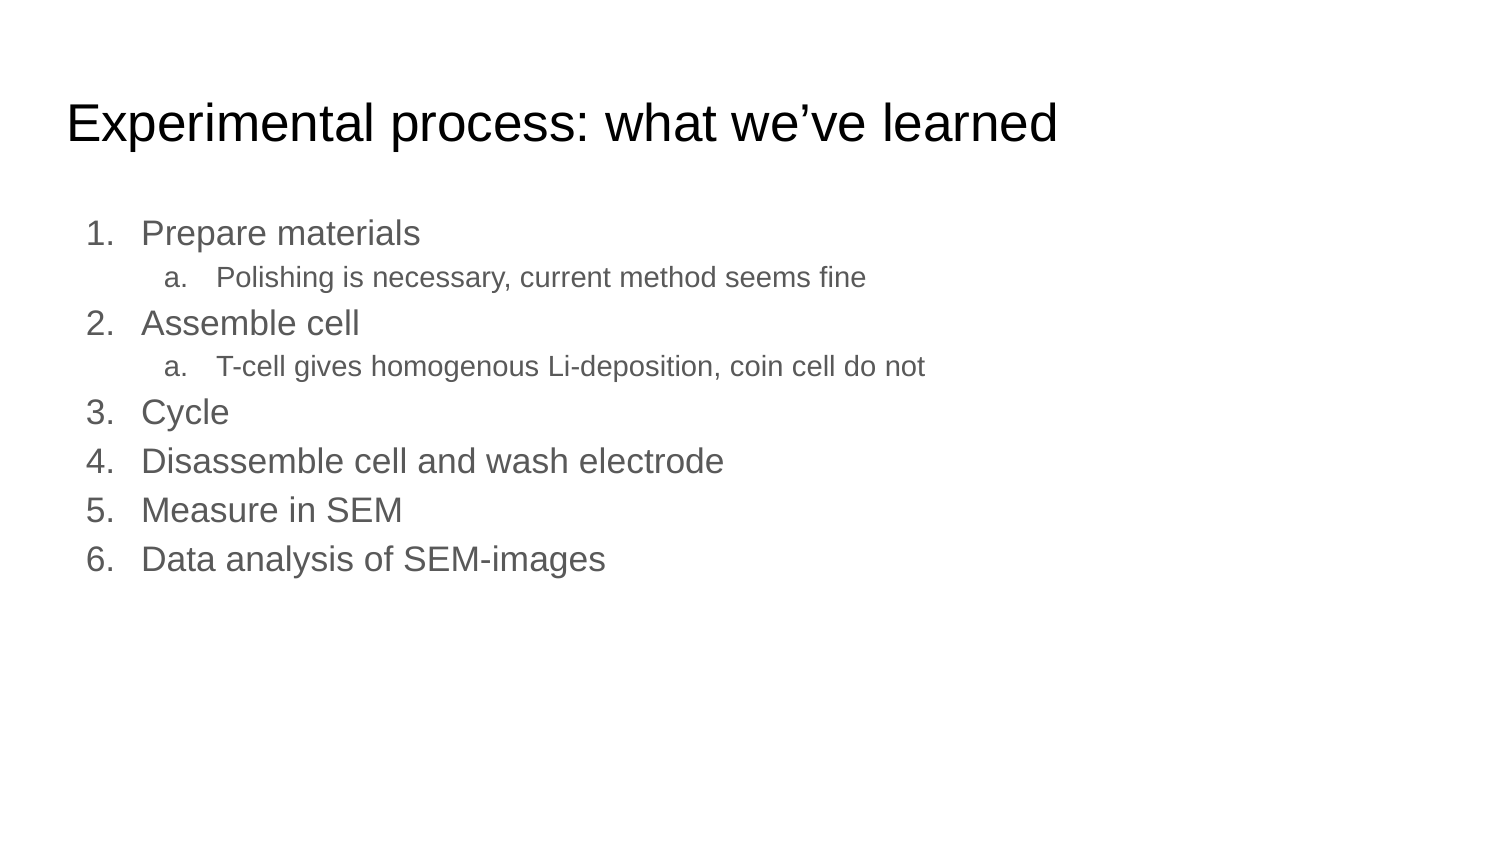

# Experimental process: what we’ve learned
Prepare materials
Polishing is necessary, current method seems fine
Assemble cell
T-cell gives homogenous Li-deposition, coin cell do not
Cycle
Disassemble cell and wash electrode
Measure in SEM
Data analysis of SEM-images